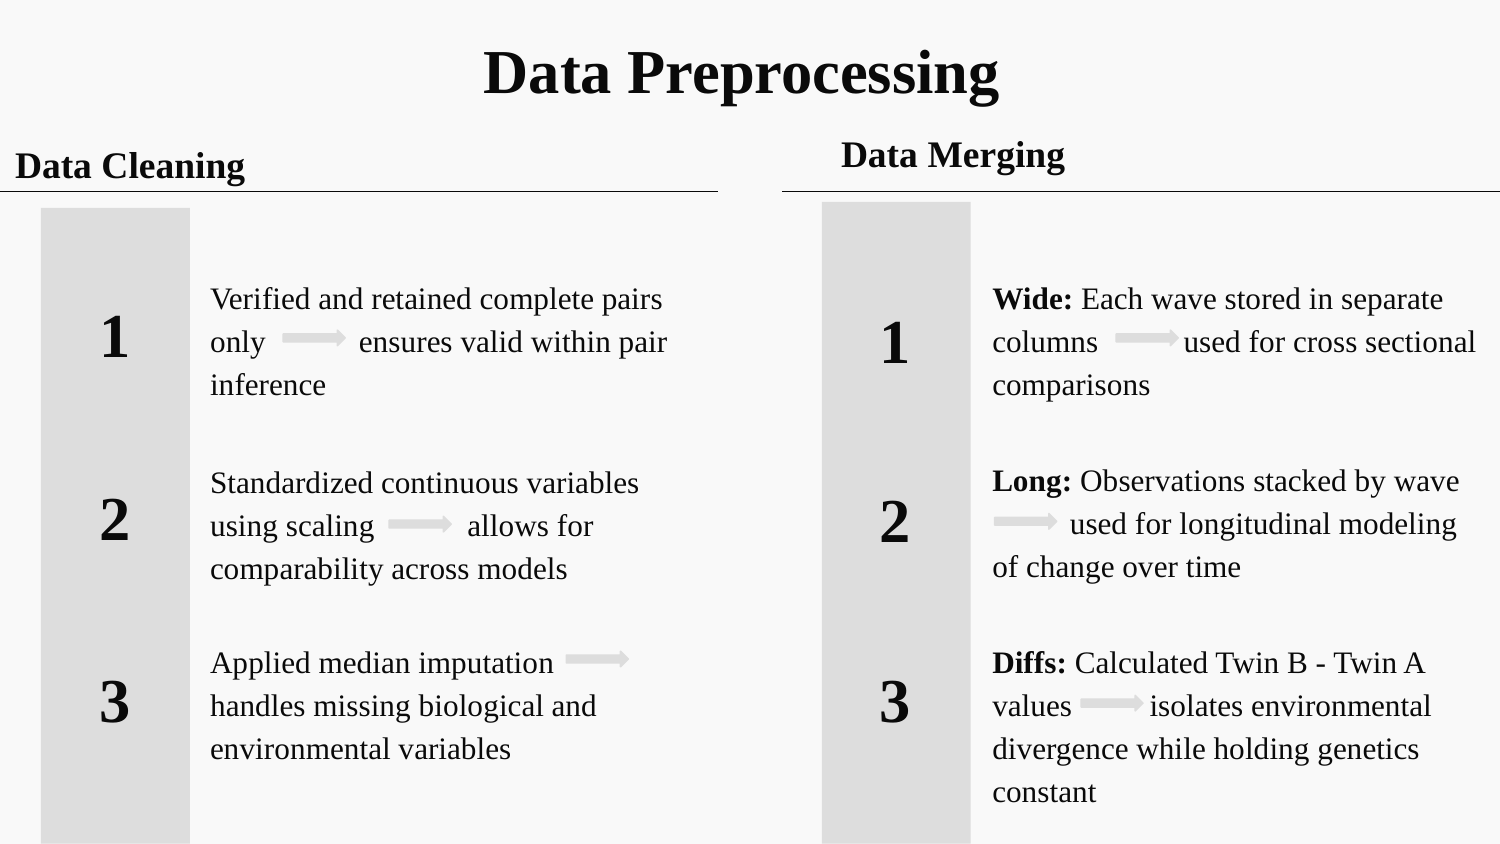

Data Preprocessing
Data Merging
Data Cleaning

Verified and retained complete pairs only            ensures valid within pair inference
Wide: Each wave stored in separate columns           used for cross sectional comparisons
1
1

Long: Observations stacked by wave
          used for longitudinal modeling of change over time
Standardized continuous variables using scaling            allows for comparability across models
2
2

Applied median imputation            handles missing biological and environmental variables

Diffs: Calculated Twin B - Twin A values          isolates environmental divergence while holding genetics constant

3
3